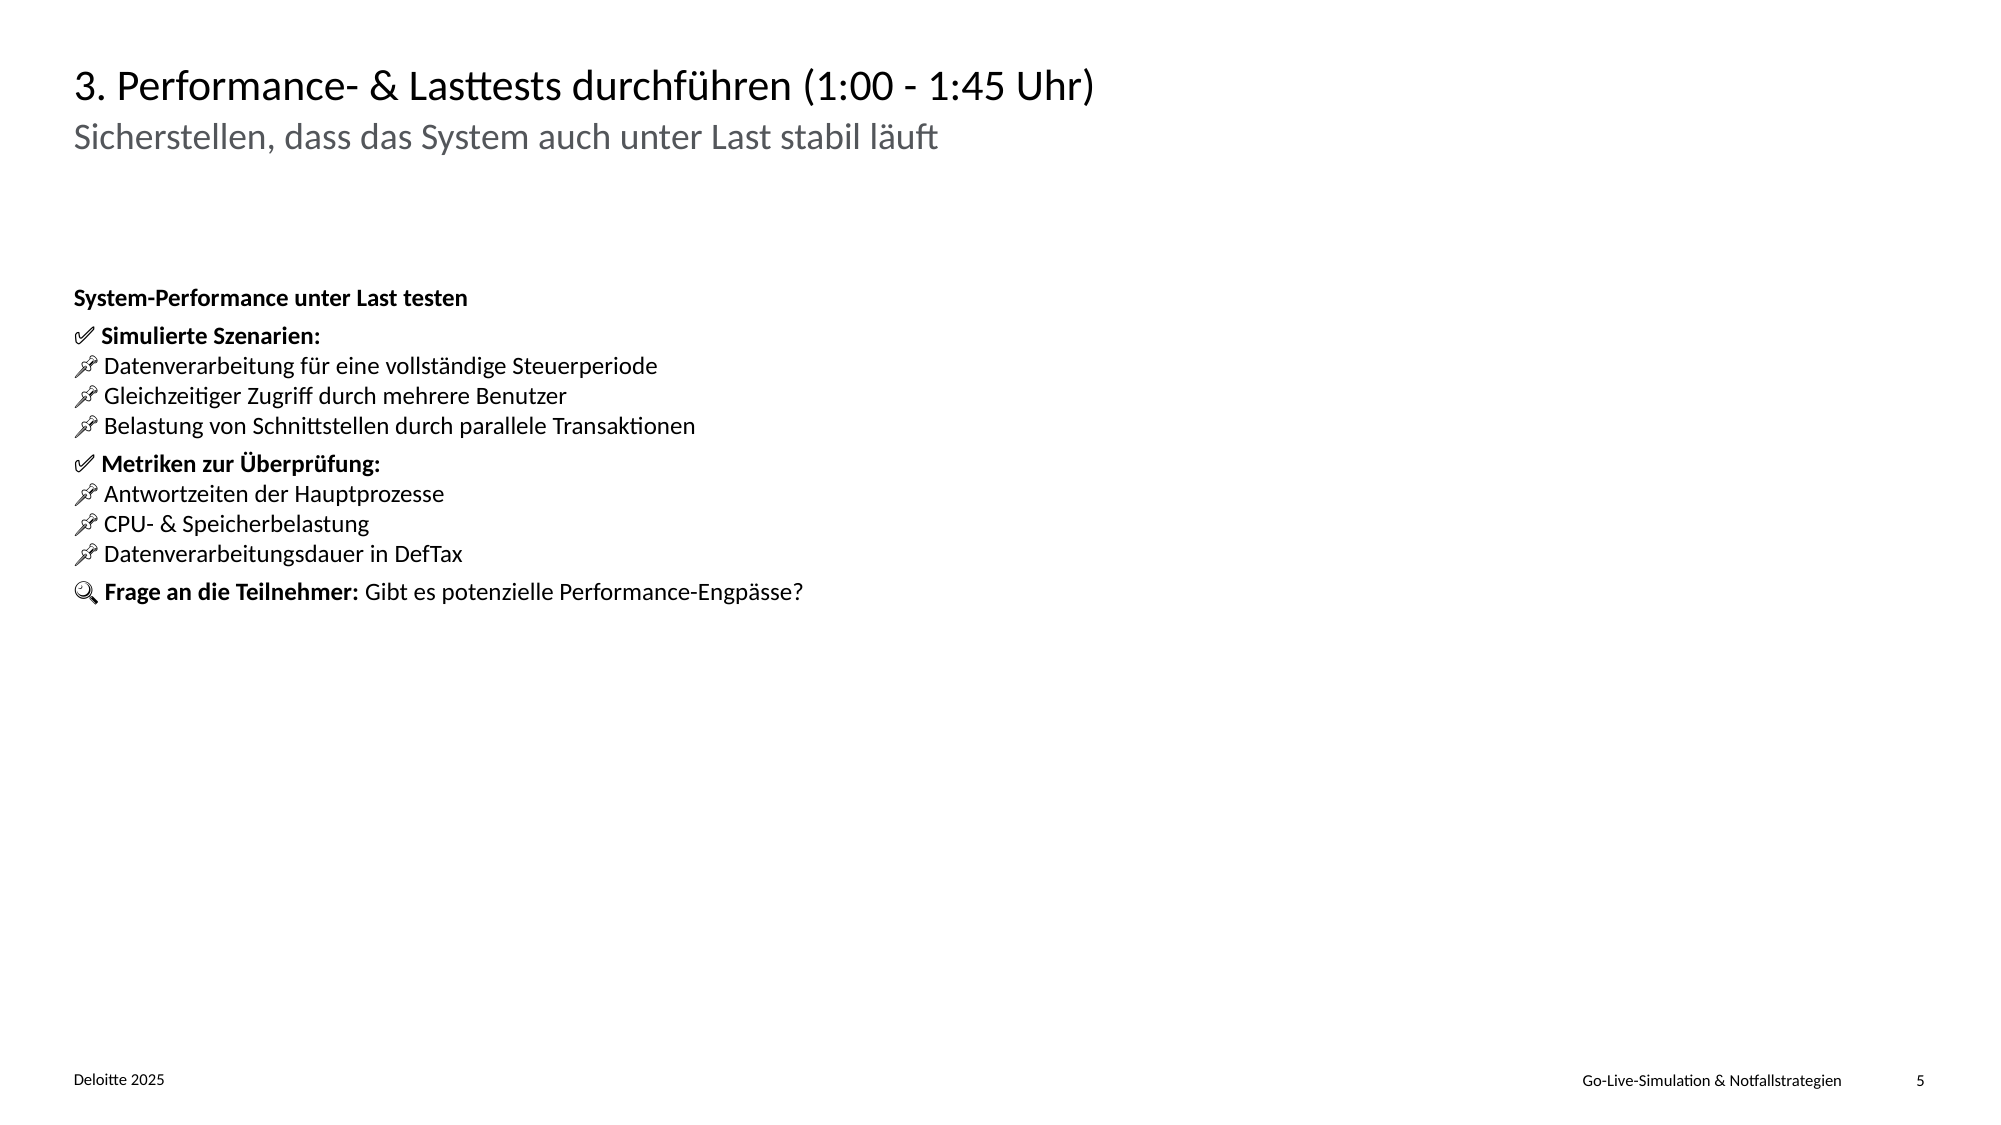

# 3. Performance- & Lasttests durchführen (1:00 - 1:45 Uhr)
Sicherstellen, dass das System auch unter Last stabil läuft
System-Performance unter Last testen
✅ Simulierte Szenarien:
📌 Datenverarbeitung für eine vollständige Steuerperiode
📌 Gleichzeitiger Zugriff durch mehrere Benutzer
📌 Belastung von Schnittstellen durch parallele Transaktionen
✅ Metriken zur Überprüfung:
📌 Antwortzeiten der Hauptprozesse
📌 CPU- & Speicherbelastung
📌 Datenverarbeitungsdauer in DefTax
🔍 Frage an die Teilnehmer: Gibt es potenzielle Performance-Engpässe?